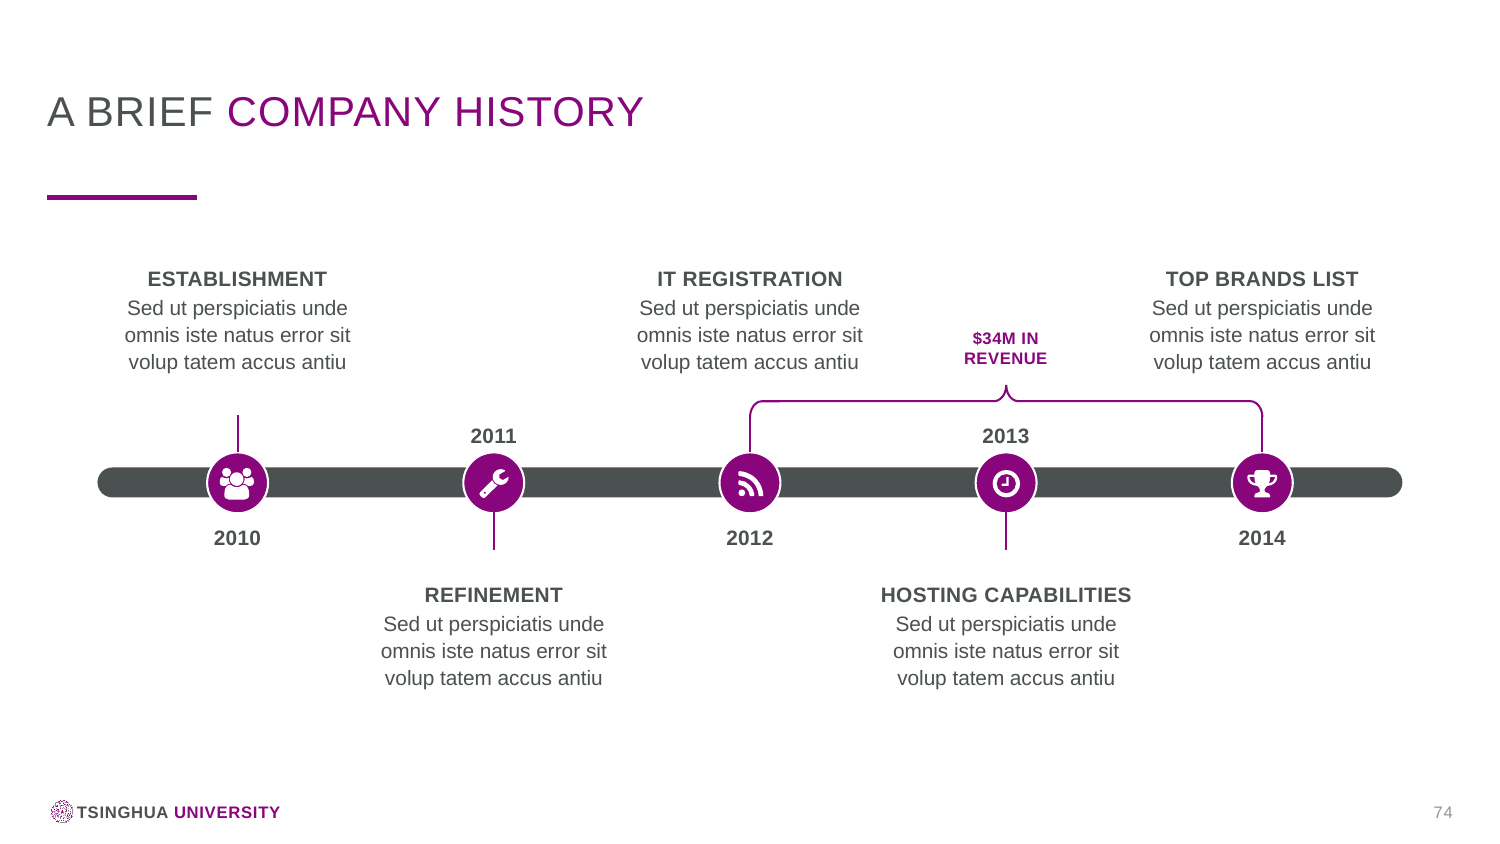

A brief company history

Establishment
Sed ut perspiciatis unde omnis iste natus error sit volup tatem accus antiu
It registration
Sed ut perspiciatis unde omnis iste natus error sit volup tatem accus antiu
Top brands list
Sed ut perspiciatis unde omnis iste natus error sit volup tatem accus antiu
$34m in revenue
2011
2013

2010
2012
2014
refinement
Sed ut perspiciatis unde omnis iste natus error sit volup tatem accus antiu
Hosting capabilities
Sed ut perspiciatis unde omnis iste natus error sit volup tatem accus antiu